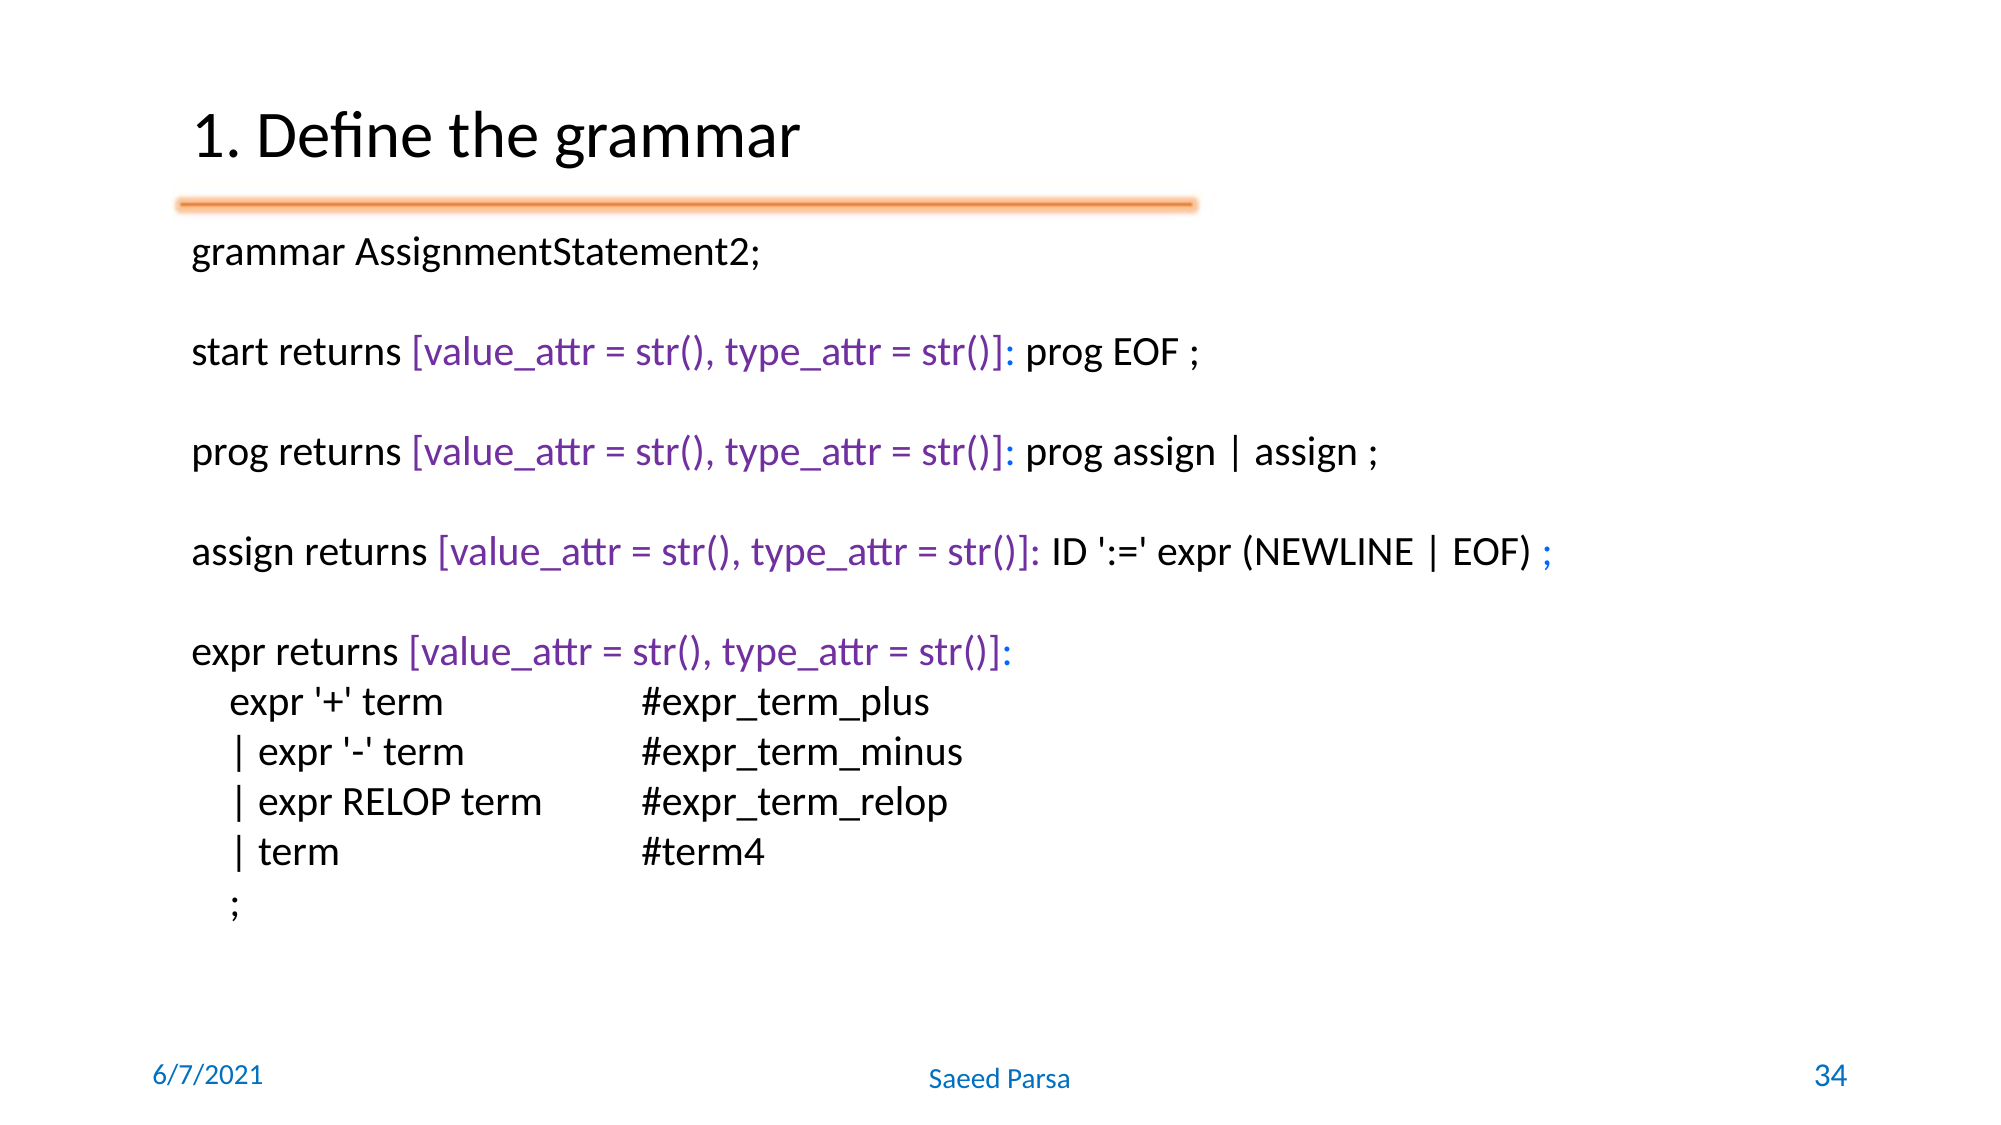

1. Define the grammar
grammar AssignmentStatement2;

start returns [value_attr = str(), type_attr = str()]: prog EOF ;

prog returns [value_attr = str(), type_attr = str()]: prog assign | assign ;

assign returns [value_attr = str(), type_attr = str()]: ID ':=' expr (NEWLINE | EOF) ;

expr returns [value_attr = str(), type_attr = str()]:
    expr '+' term               	#expr_term_plus
    | expr '-' term             	#expr_term_minus
    | expr RELOP term     	#expr_term_relop
    | term                           	#term4
    ;
6/7/2021
Saeed Parsa
34